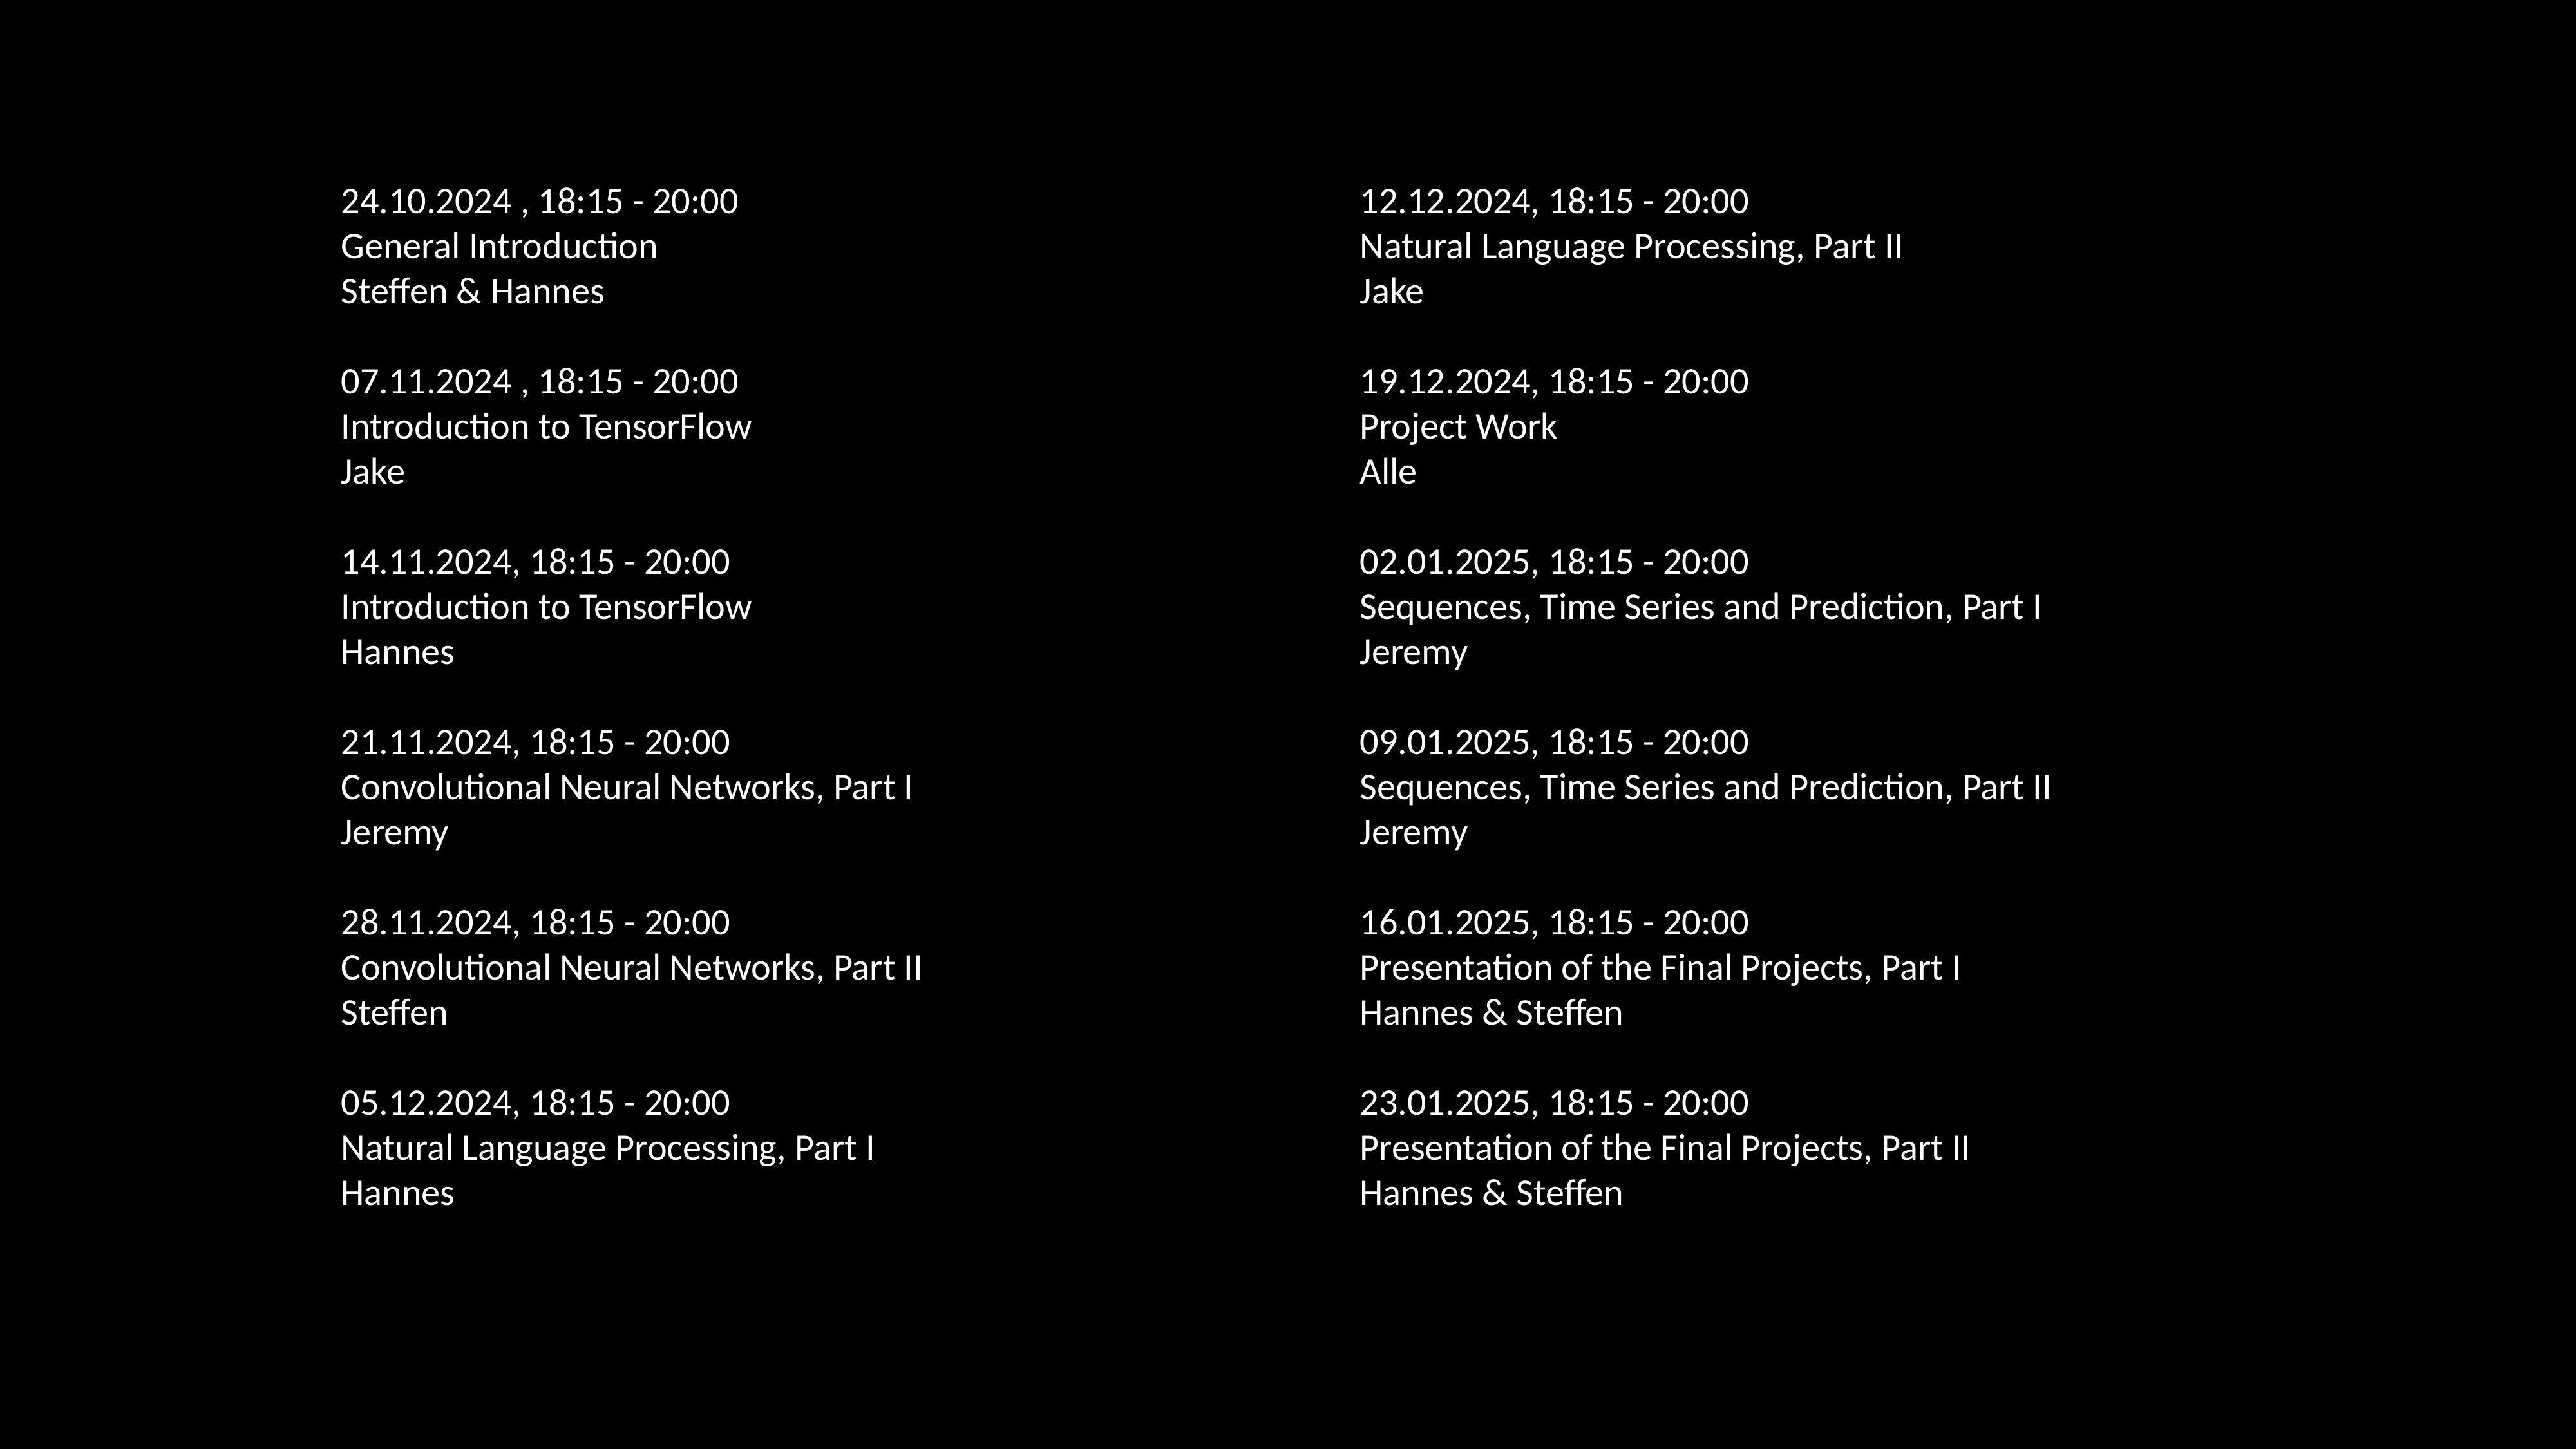

24.10.2024 , 18:15 - 20:00
General Introduction
Steffen & Hannes

07.11.2024 , 18:15 - 20:00
Introduction to TensorFlow
Jake

14.11.2024, 18:15 - 20:00
Introduction to TensorFlow
Hannes

21.11.2024, 18:15 - 20:00
Convolutional Neural Networks, Part I
Jeremy

28.11.2024, 18:15 - 20:00
Convolutional Neural Networks, Part II
Steffen

05.12.2024, 18:15 - 20:00
Natural Language Processing, Part I
Hannes

12.12.2024, 18:15 - 20:00
Natural Language Processing, Part II
Jake

19.12.2024, 18:15 - 20:00
Project Work
Alle

02.01.2025, 18:15 - 20:00
Sequences, Time Series and Prediction, Part I
Jeremy

09.01.2025, 18:15 - 20:00
Sequences, Time Series and Prediction, Part II
Jeremy

16.01.2025, 18:15 - 20:00
Presentation of the Final Projects, Part I
Hannes & Steffen

23.01.2025, 18:15 - 20:00
Presentation of the Final Projects, Part II
Hannes & Steffen